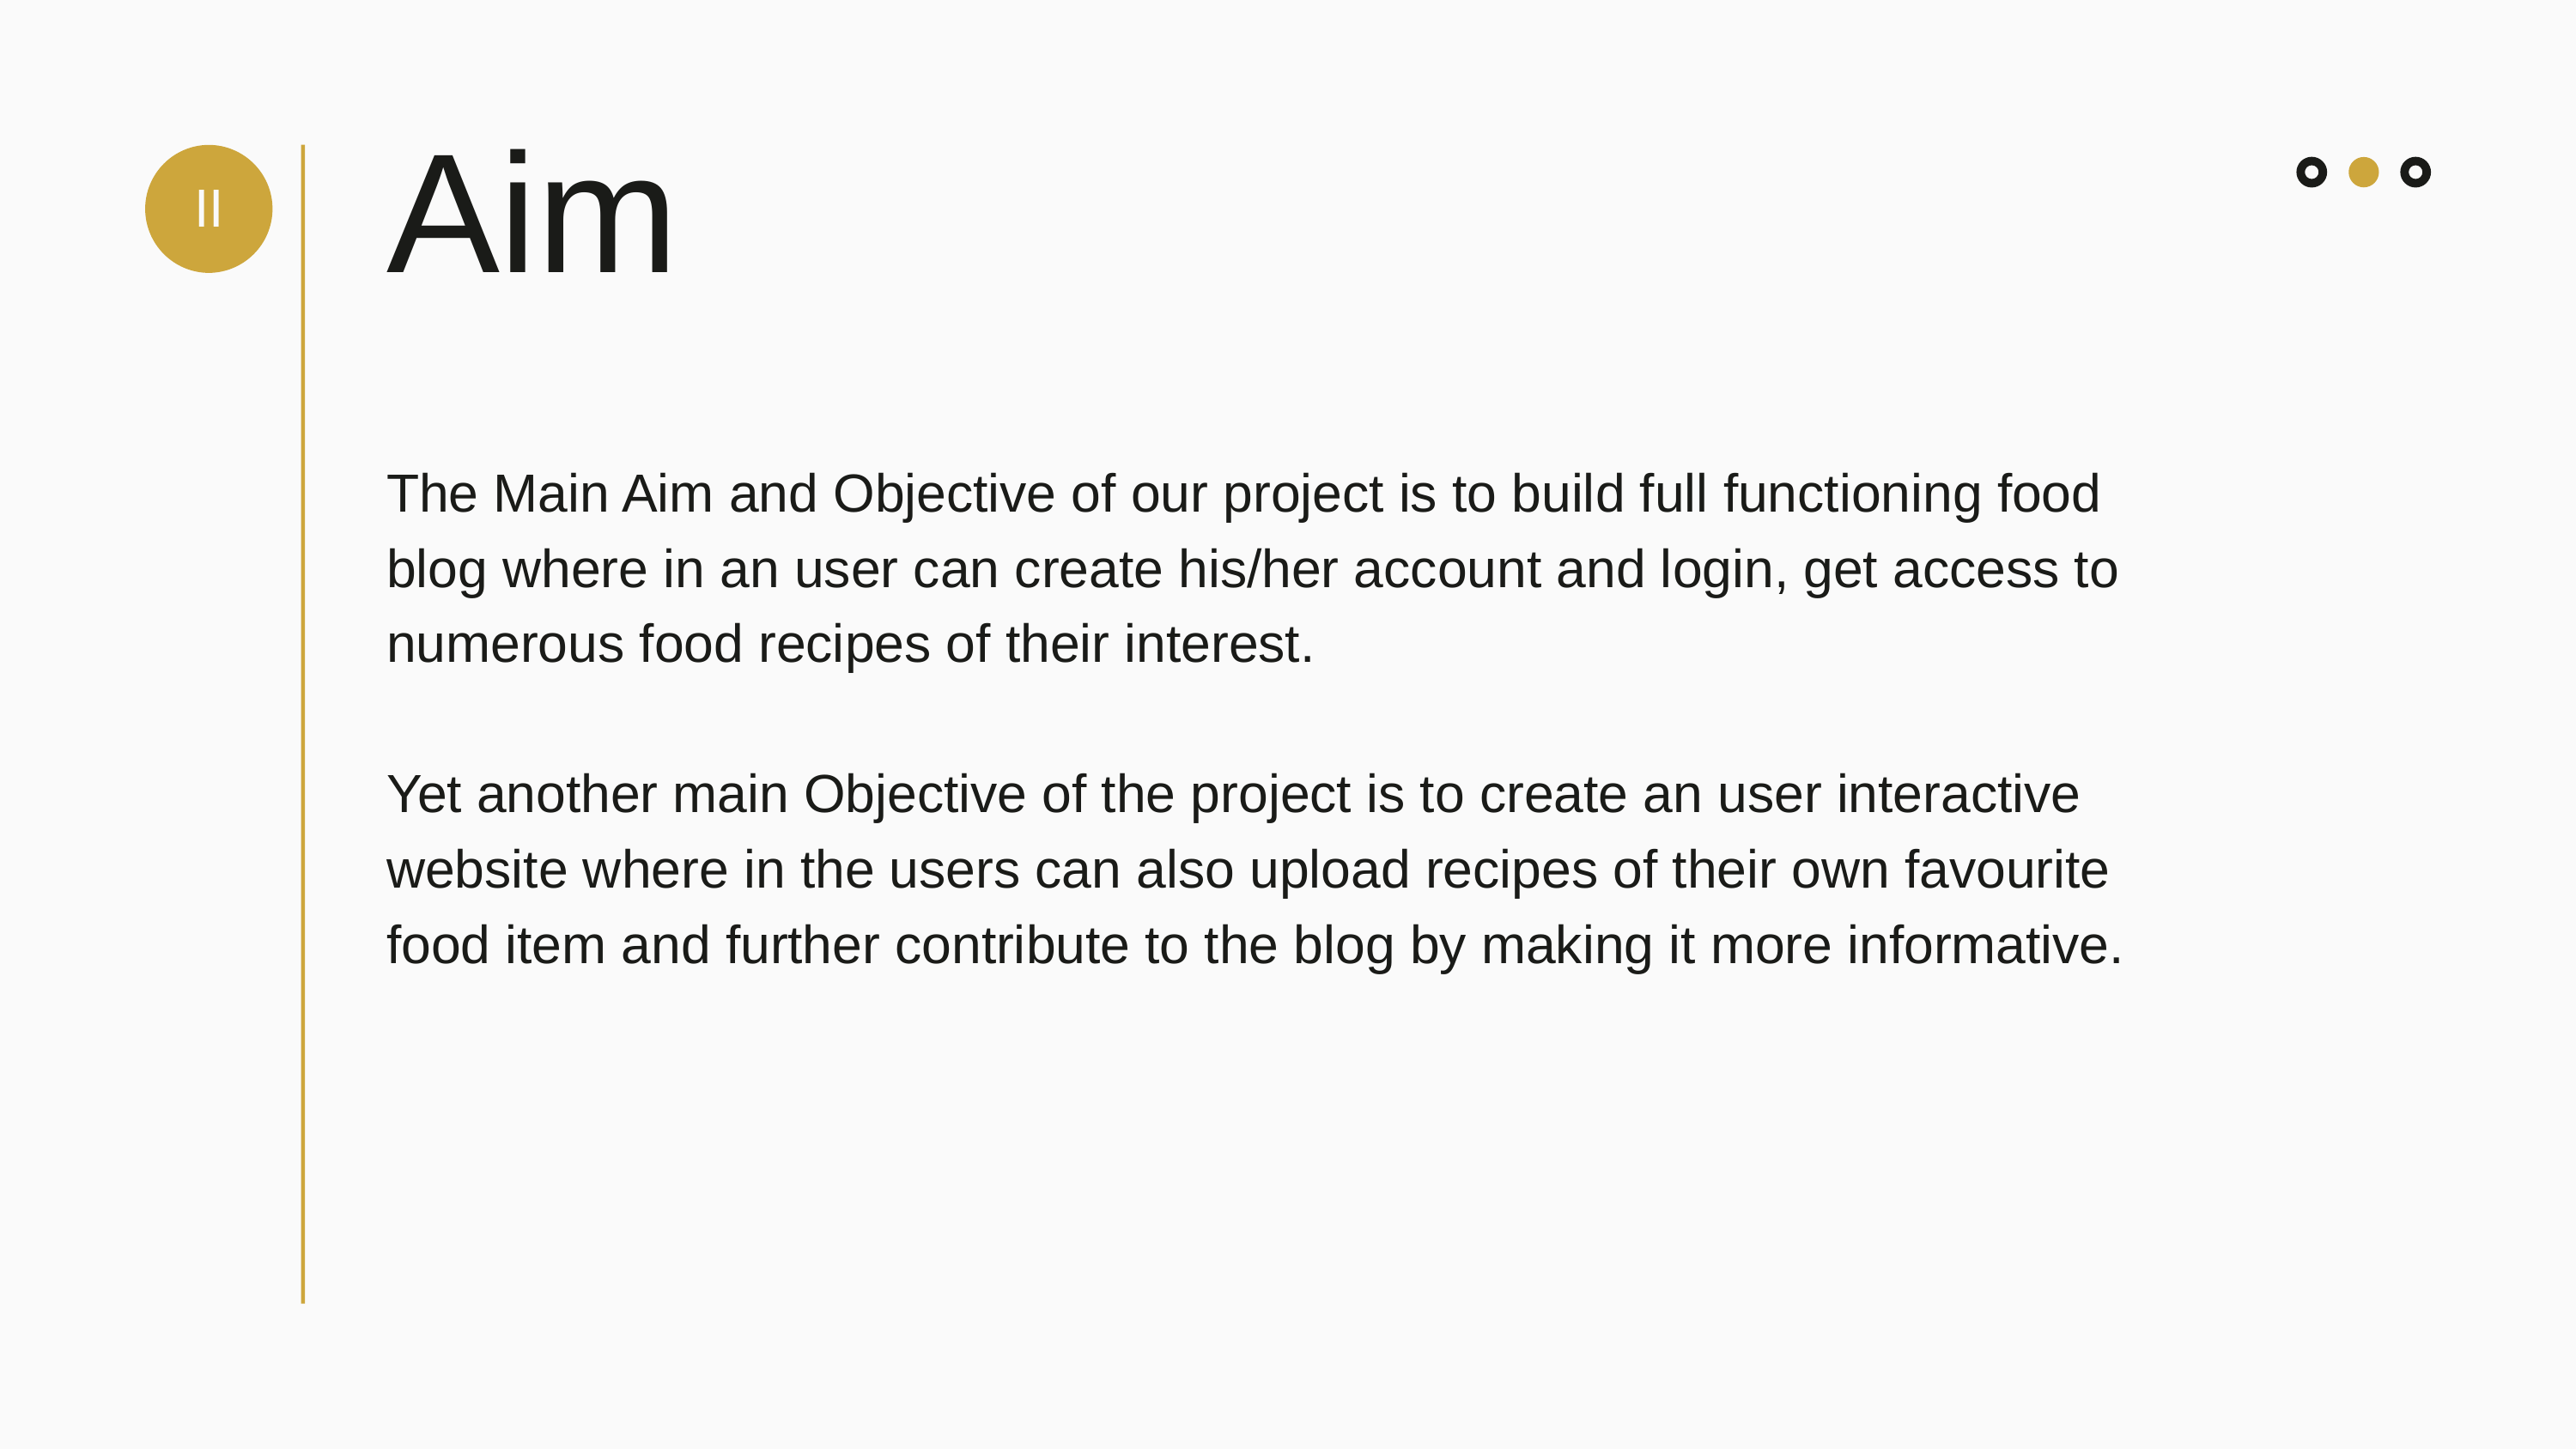

Aim

II

The Main Aim and Objective of our project is to build full functioning food blog where in an user can create his/her account and login, get access to numerous food recipes of their interest.

Yet another main Objective of the project is to create an user interactive website where in the users can also upload recipes of their own favourite food item and further contribute to the blog by making it more informative.